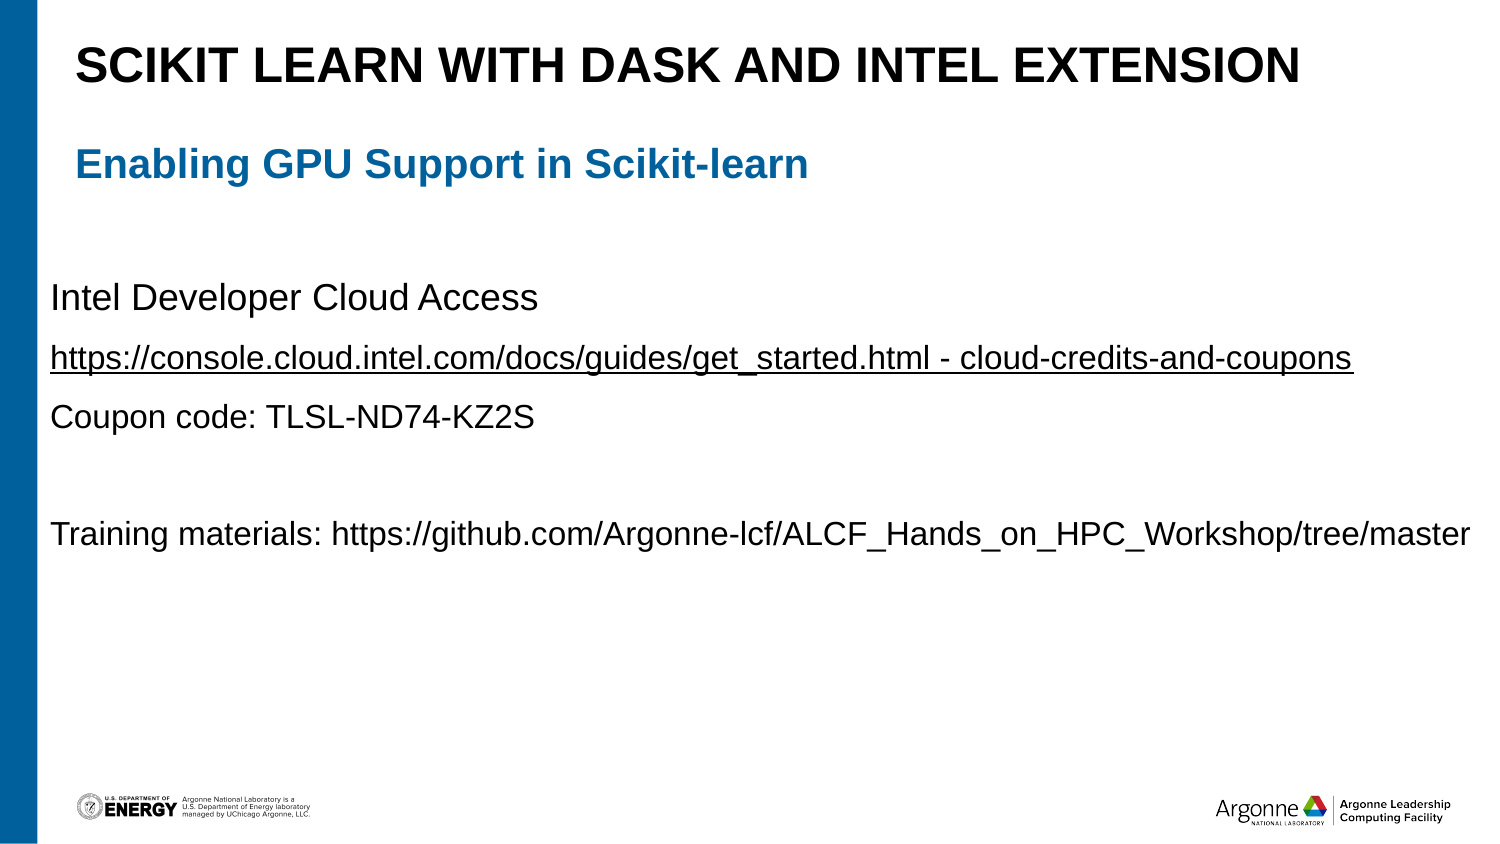

# SciKit Learn with Dask and Intel Extension
Enabling GPU Support in Scikit-learn

Intel Developer Cloud Access
https://console.cloud.intel.com/docs/guides/get_started.html - cloud-credits-and-coupons
Coupon code: TLSL-ND74-KZ2S

Training materials: https://github.com/Argonne-lcf/ALCF_Hands_on_HPC_Workshop/tree/master